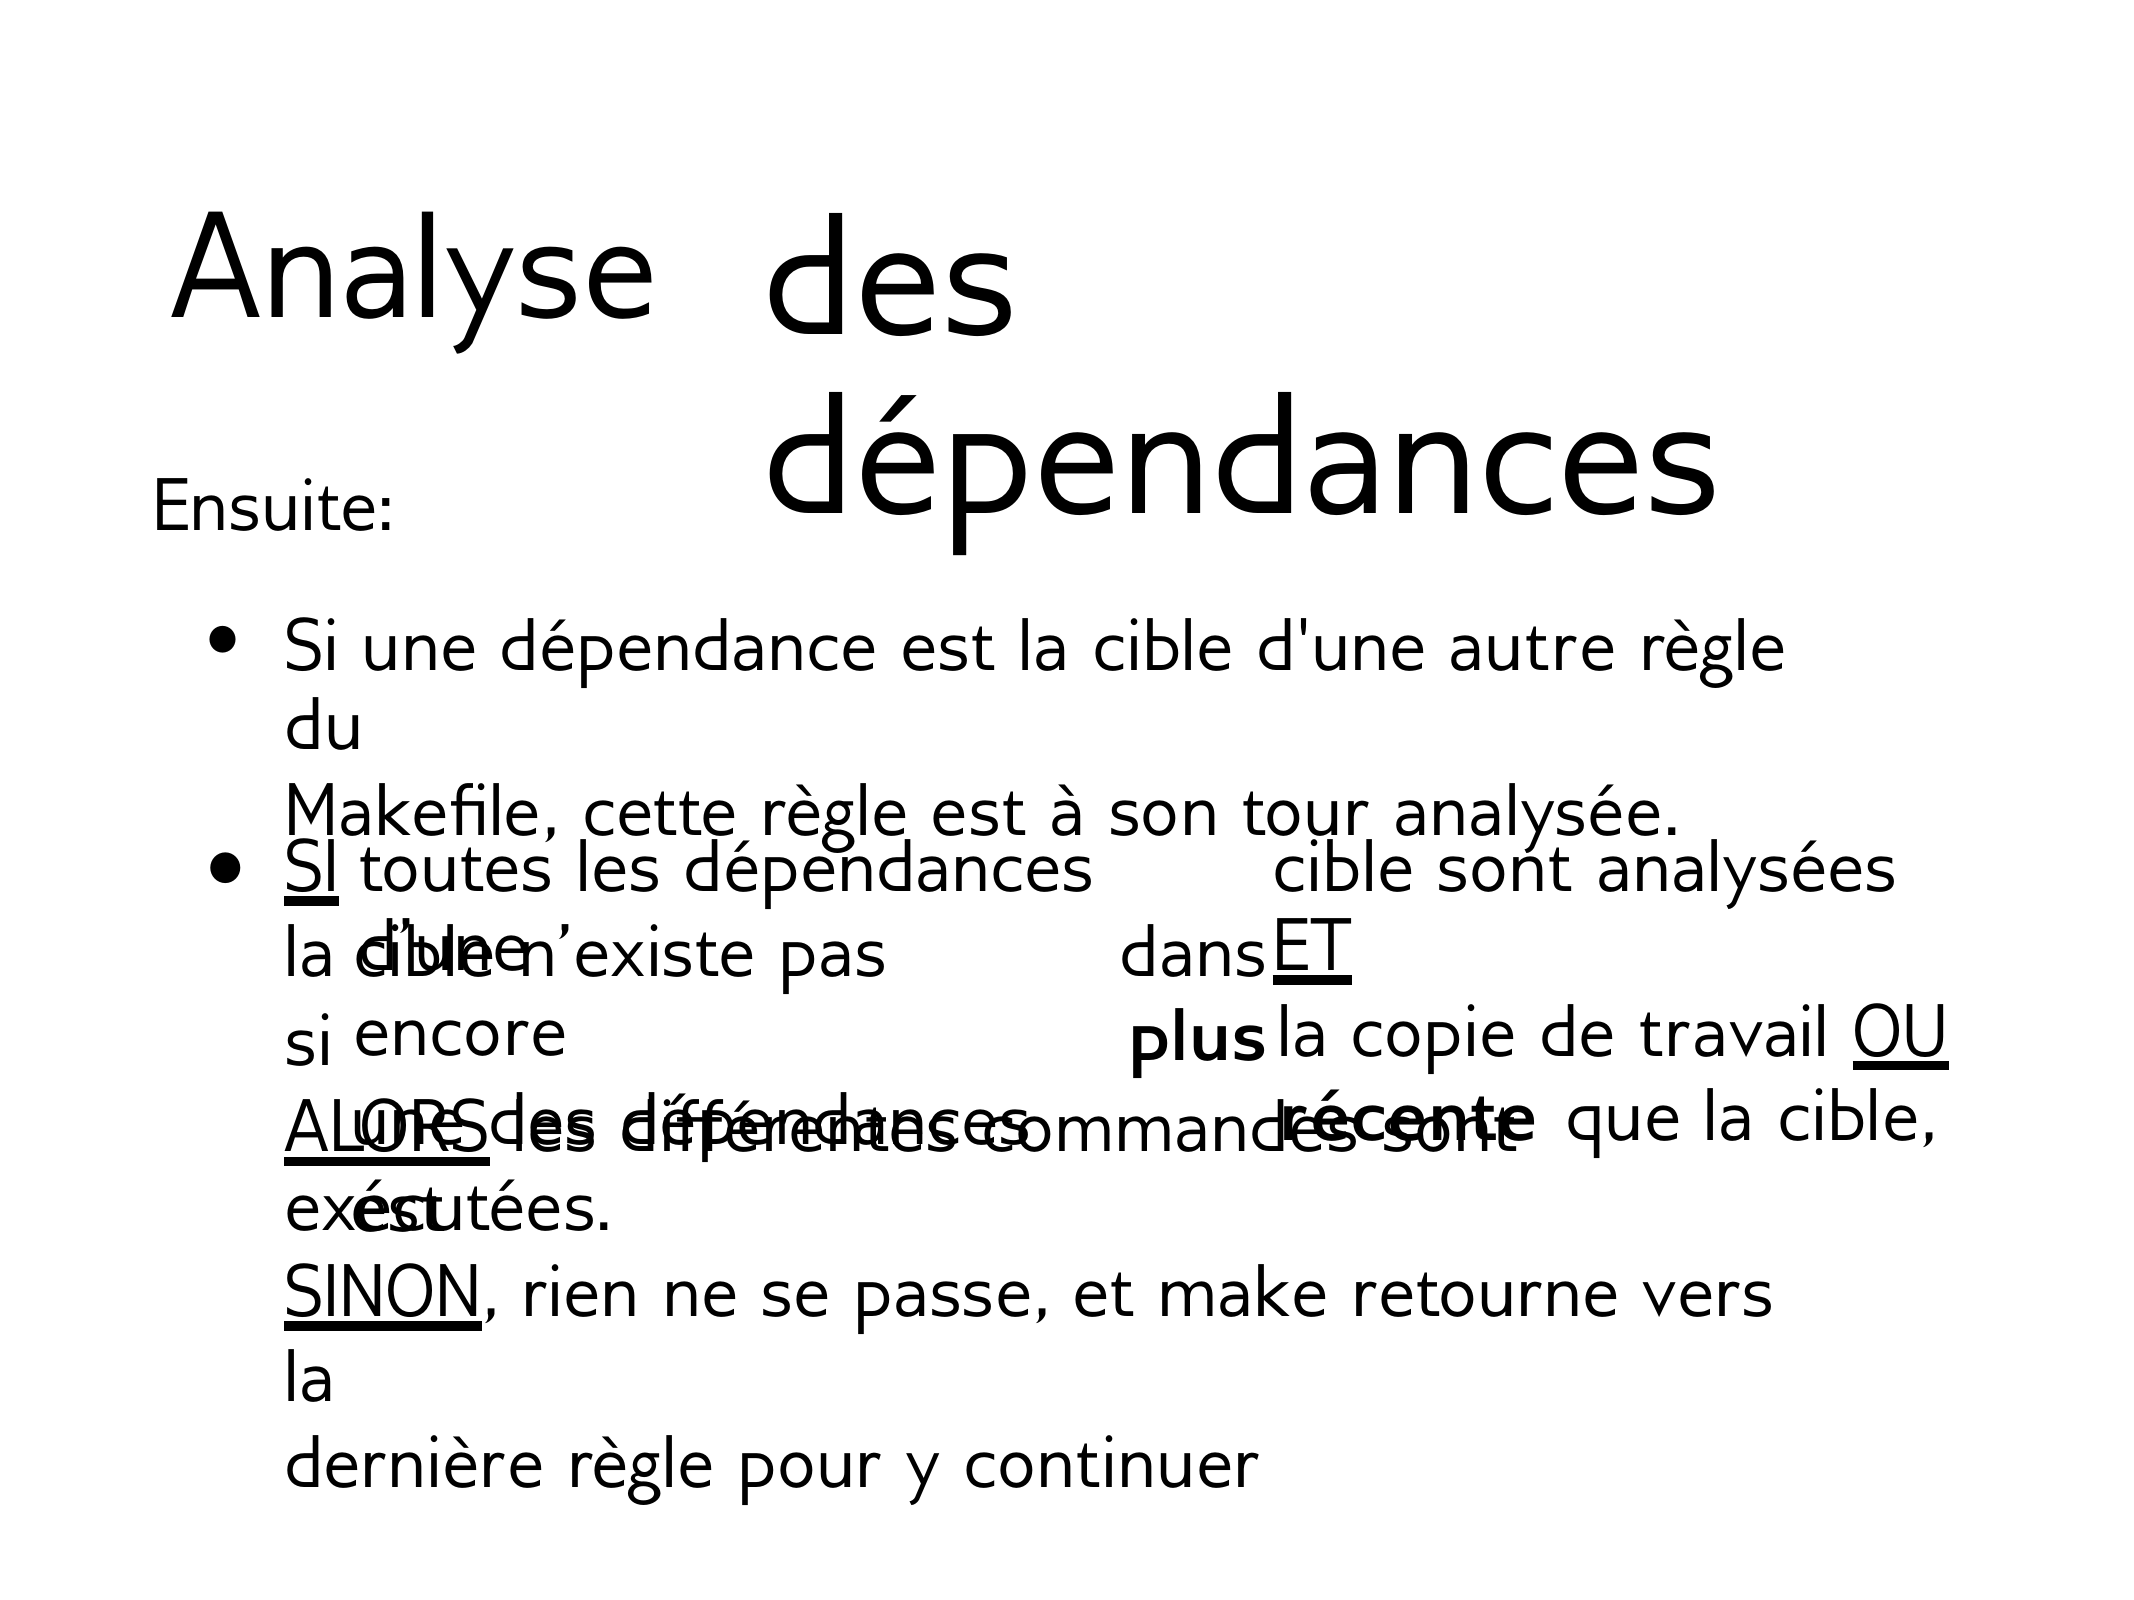

Analyse
Ensuite:
des dépendances
•
•
Si une dépendance est la cible d'une autre règle du
Makefile, cette règle est à son tour analysée.
SI
la
si
toutes les dépendances d’une
cible sont analysées ET
la copie de travail OU
récente que la cible,
cible n’existe pas encore
une des dépendances est
dans
plus
ALORS les différentes commandes sont exécutées.
SINON, rien ne se passe, et make retourne vers la
dernière règle pour y continuer